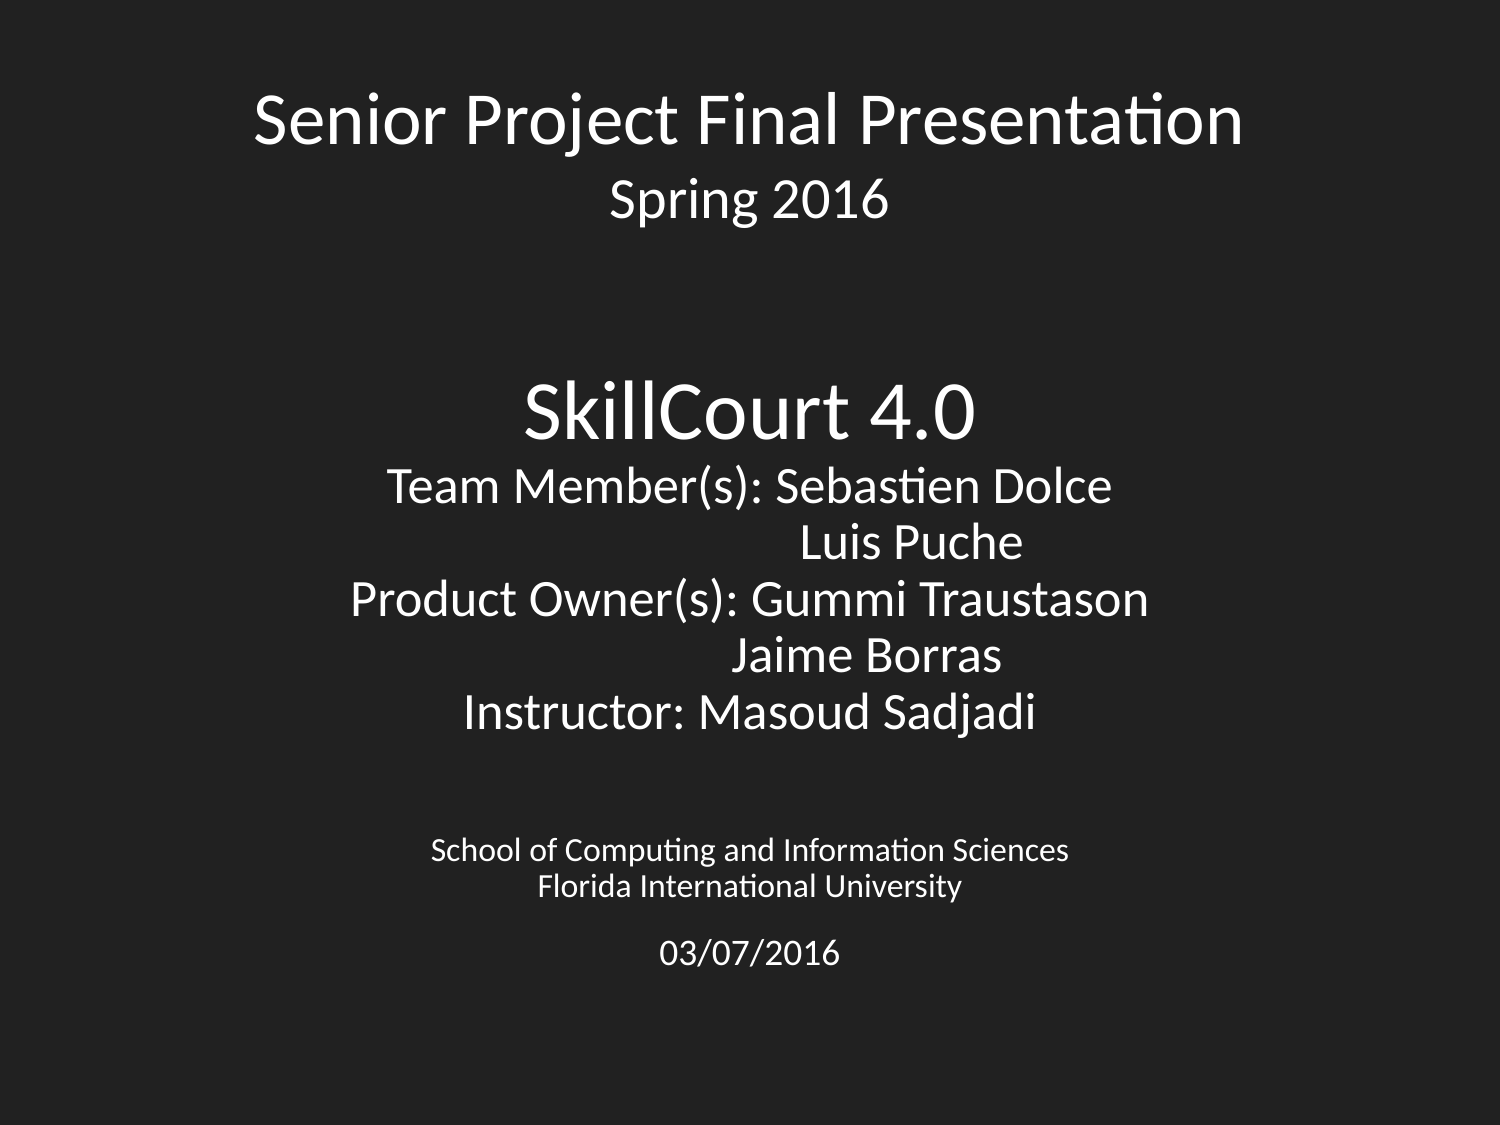

Senior Project Final Presentation
Spring 2016
# SkillCourt 4.0 Team Member(s): Sebastien Dolce Luis Puche Product Owner(s): Gummi Traustason Jaime Borras Instructor: Masoud Sadjadi School of Computing and Information Sciences Florida International University
03/07/2016